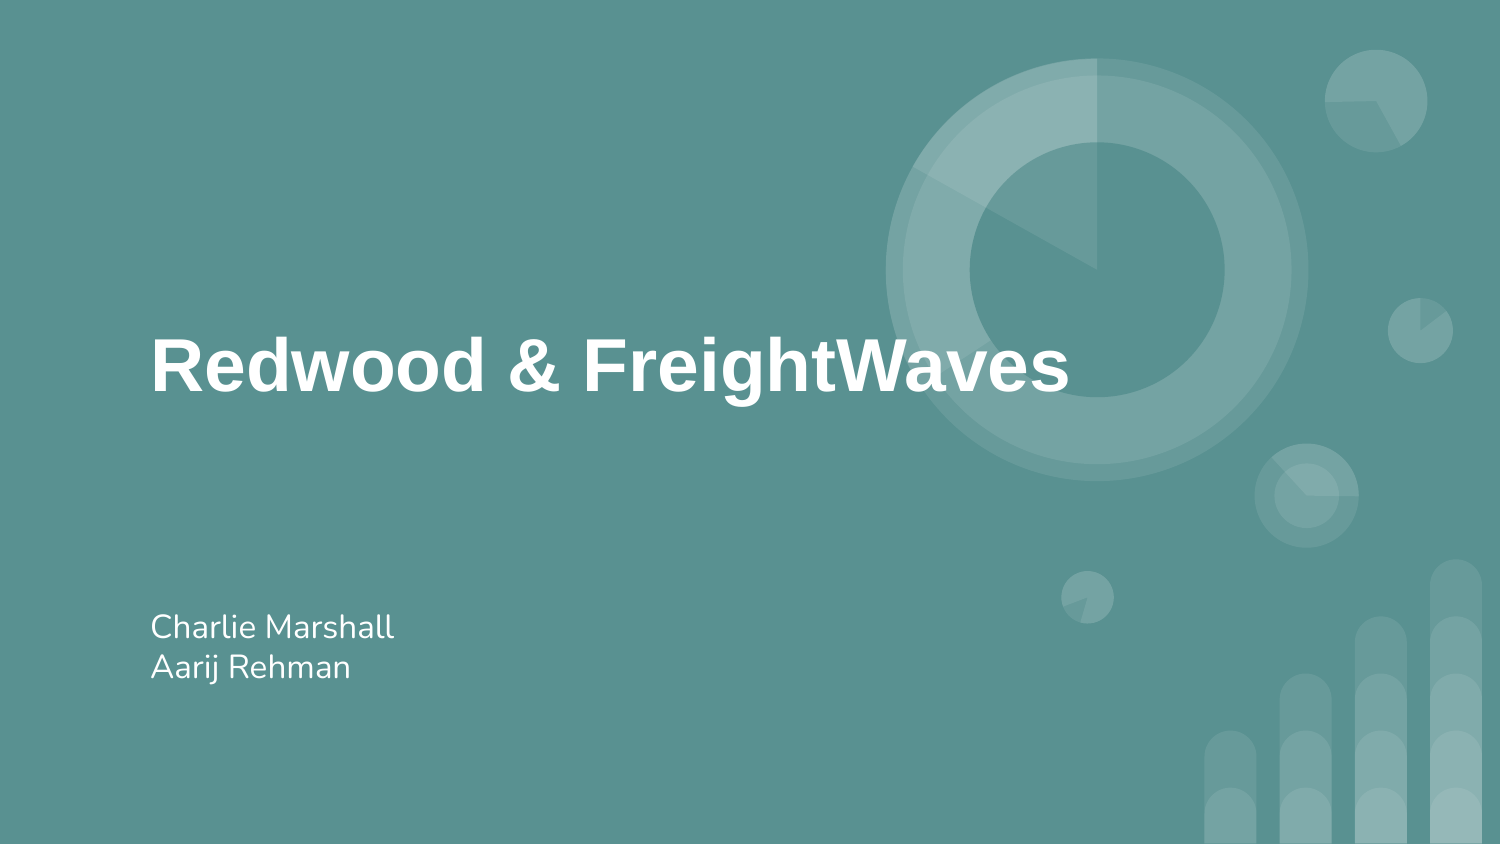

# Redwood & FreightWaves
Charlie Marshall
Aarij Rehman